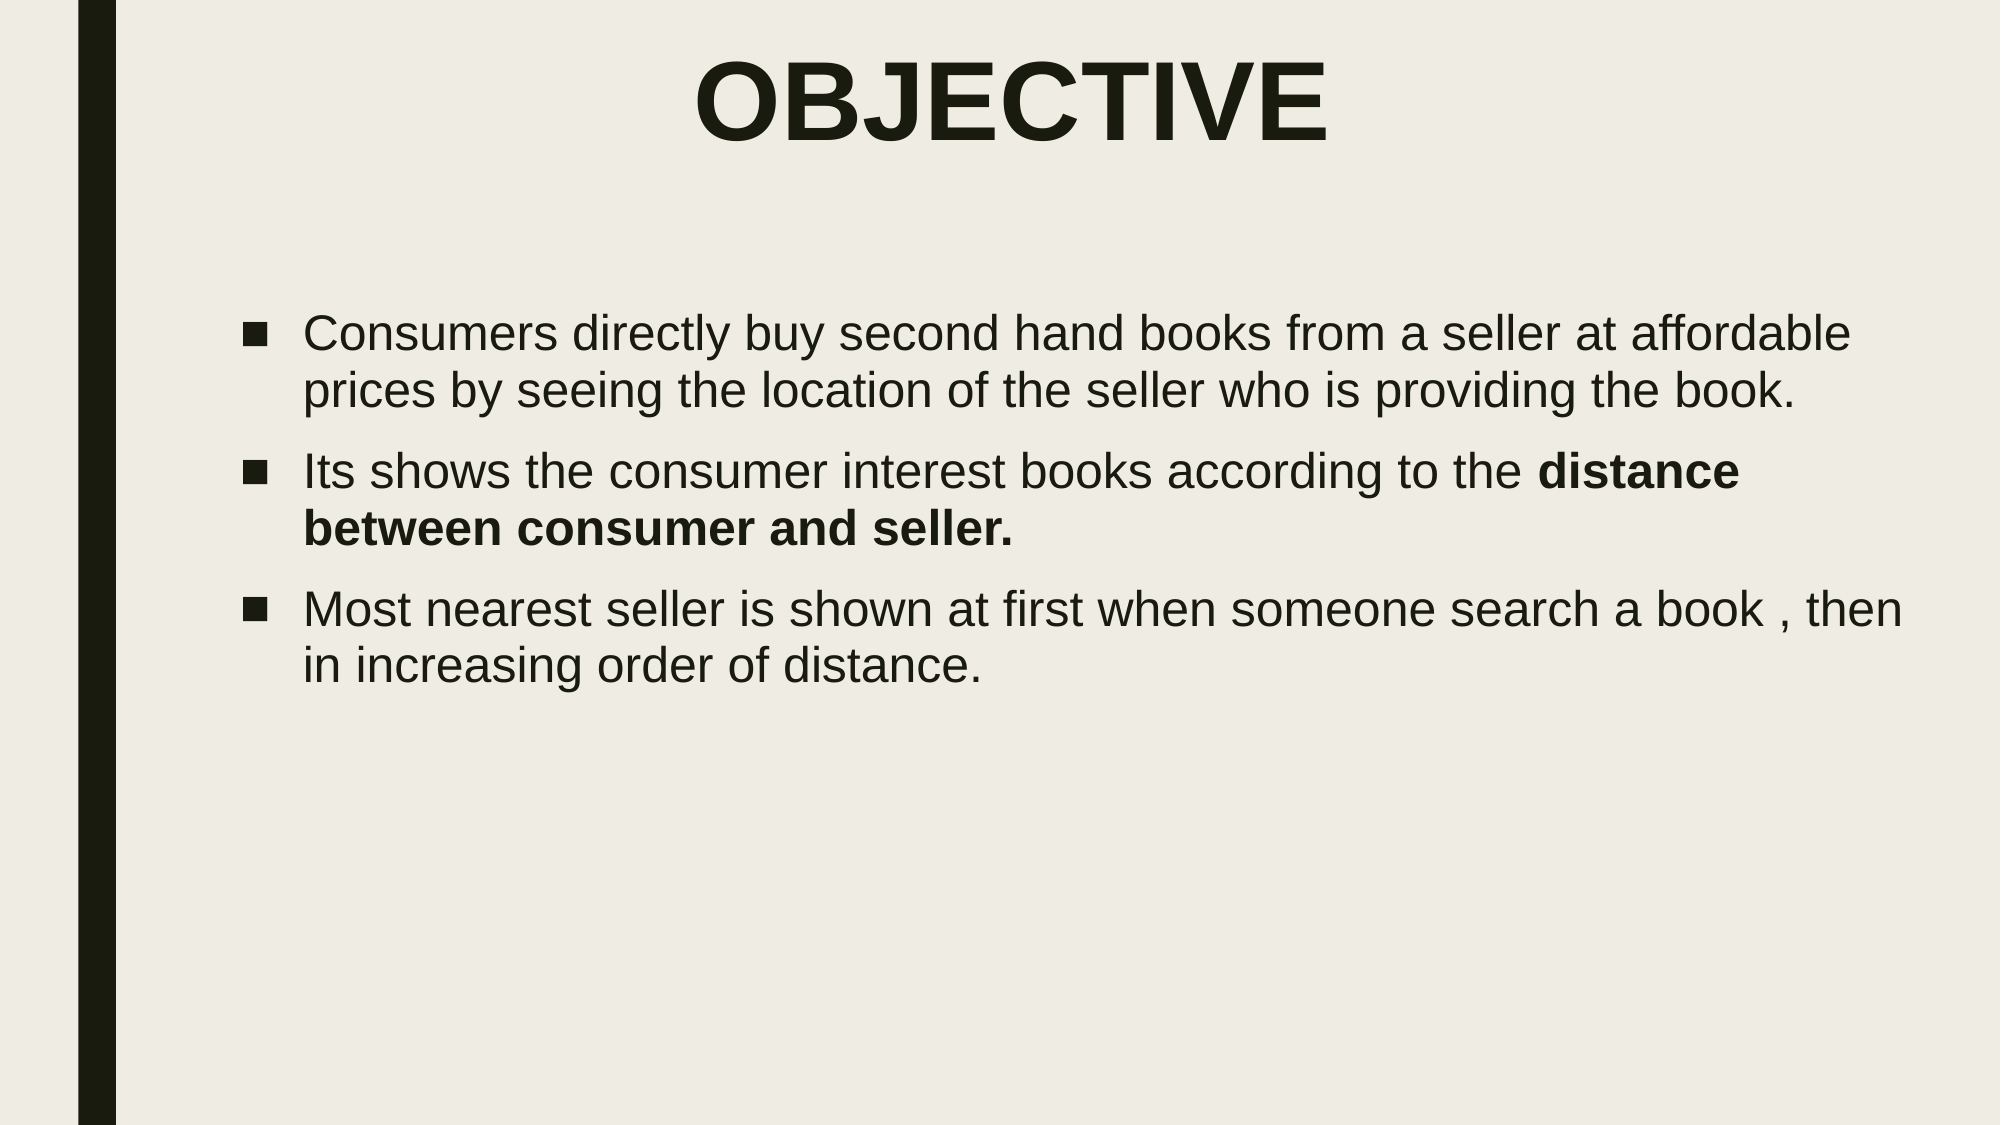

# OBJECTIVE

Consumers directly buy second hand books from a seller at affordable prices by seeing the location of the seller who is providing the book.
Its shows the consumer interest books according to the distance between consumer and seller.
Most nearest seller is shown at first when someone search a book , then in increasing order of distance.